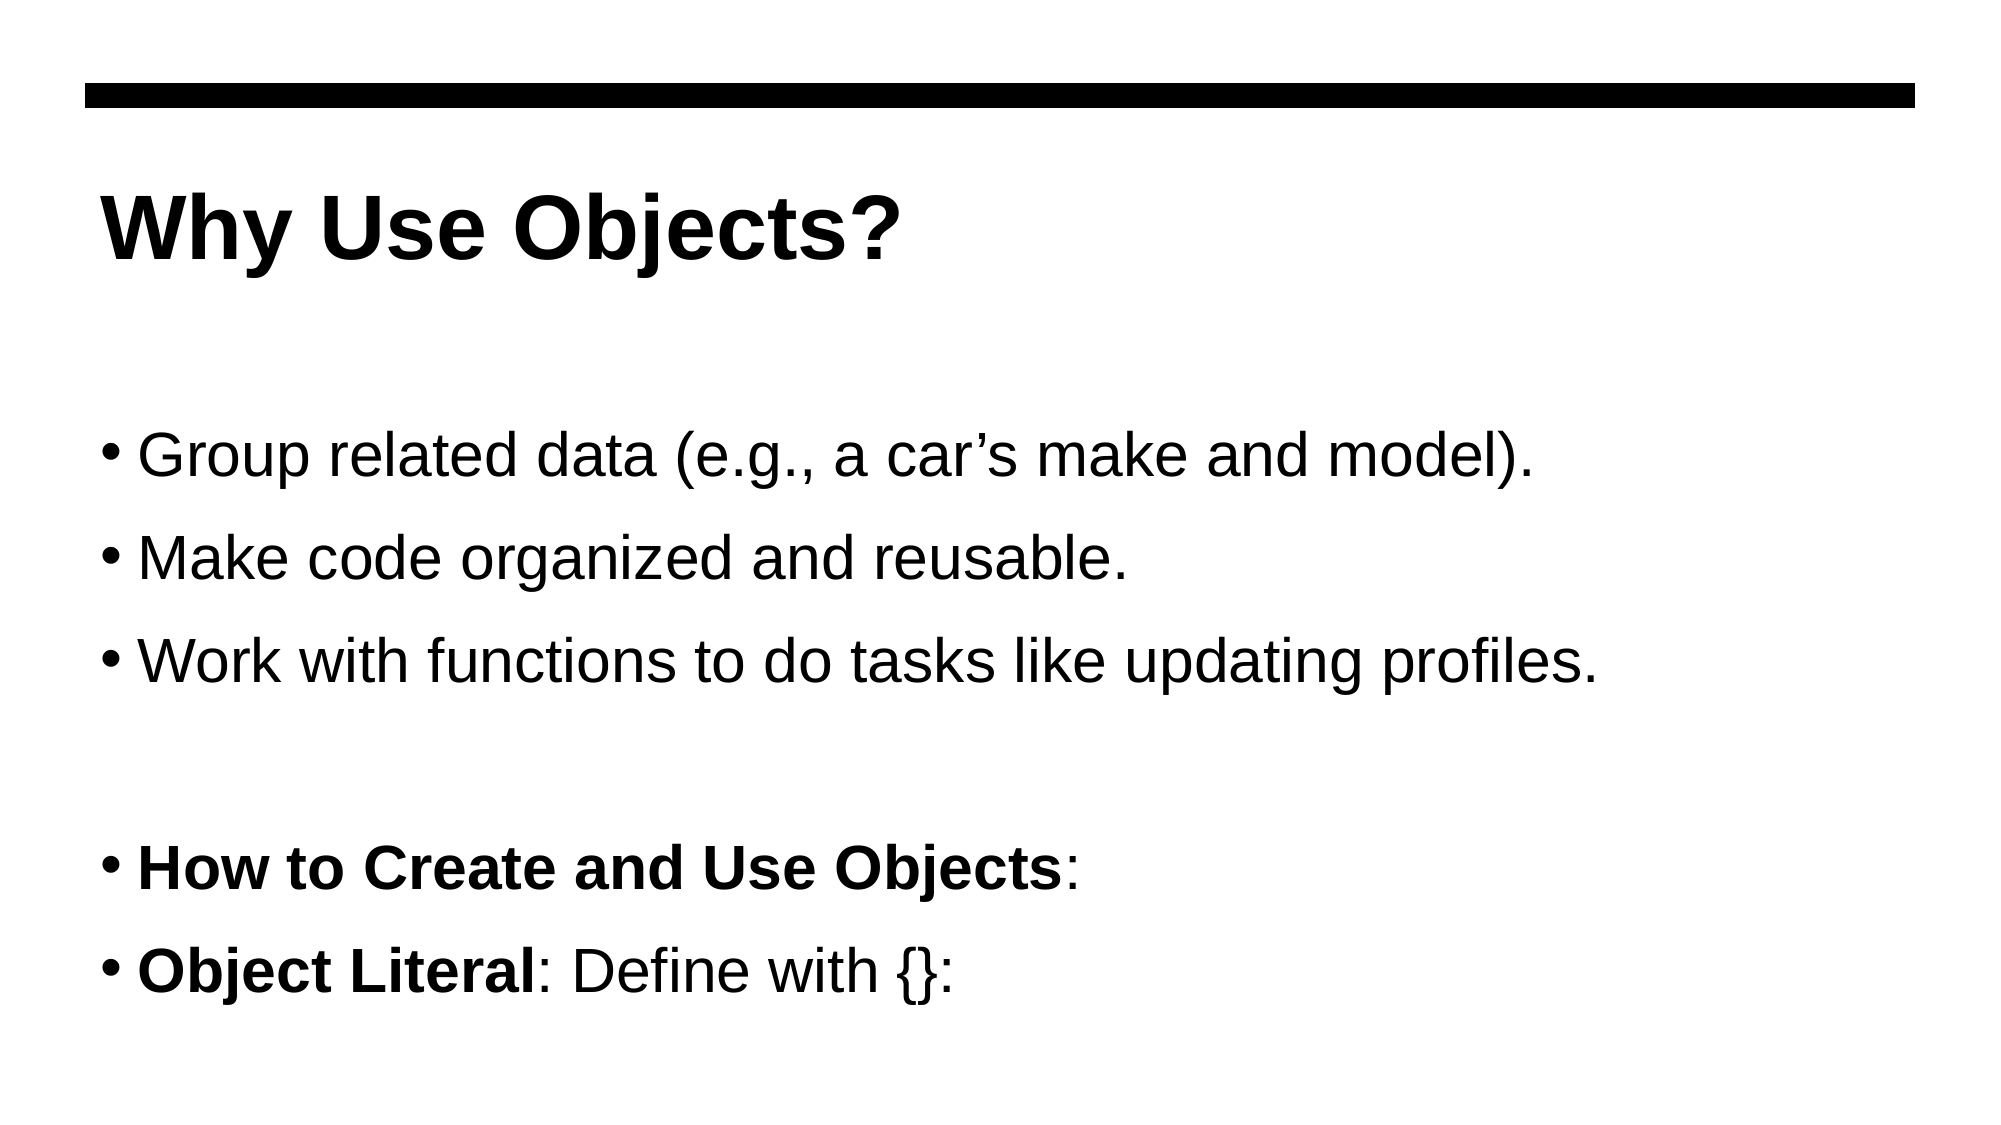

# Why Use Objects?

Group related data (e.g., a car’s make and model).
Make code organized and reusable.
Work with functions to do tasks like updating profiles.

How to Create and Use Objects:
Object Literal: Define with {}: